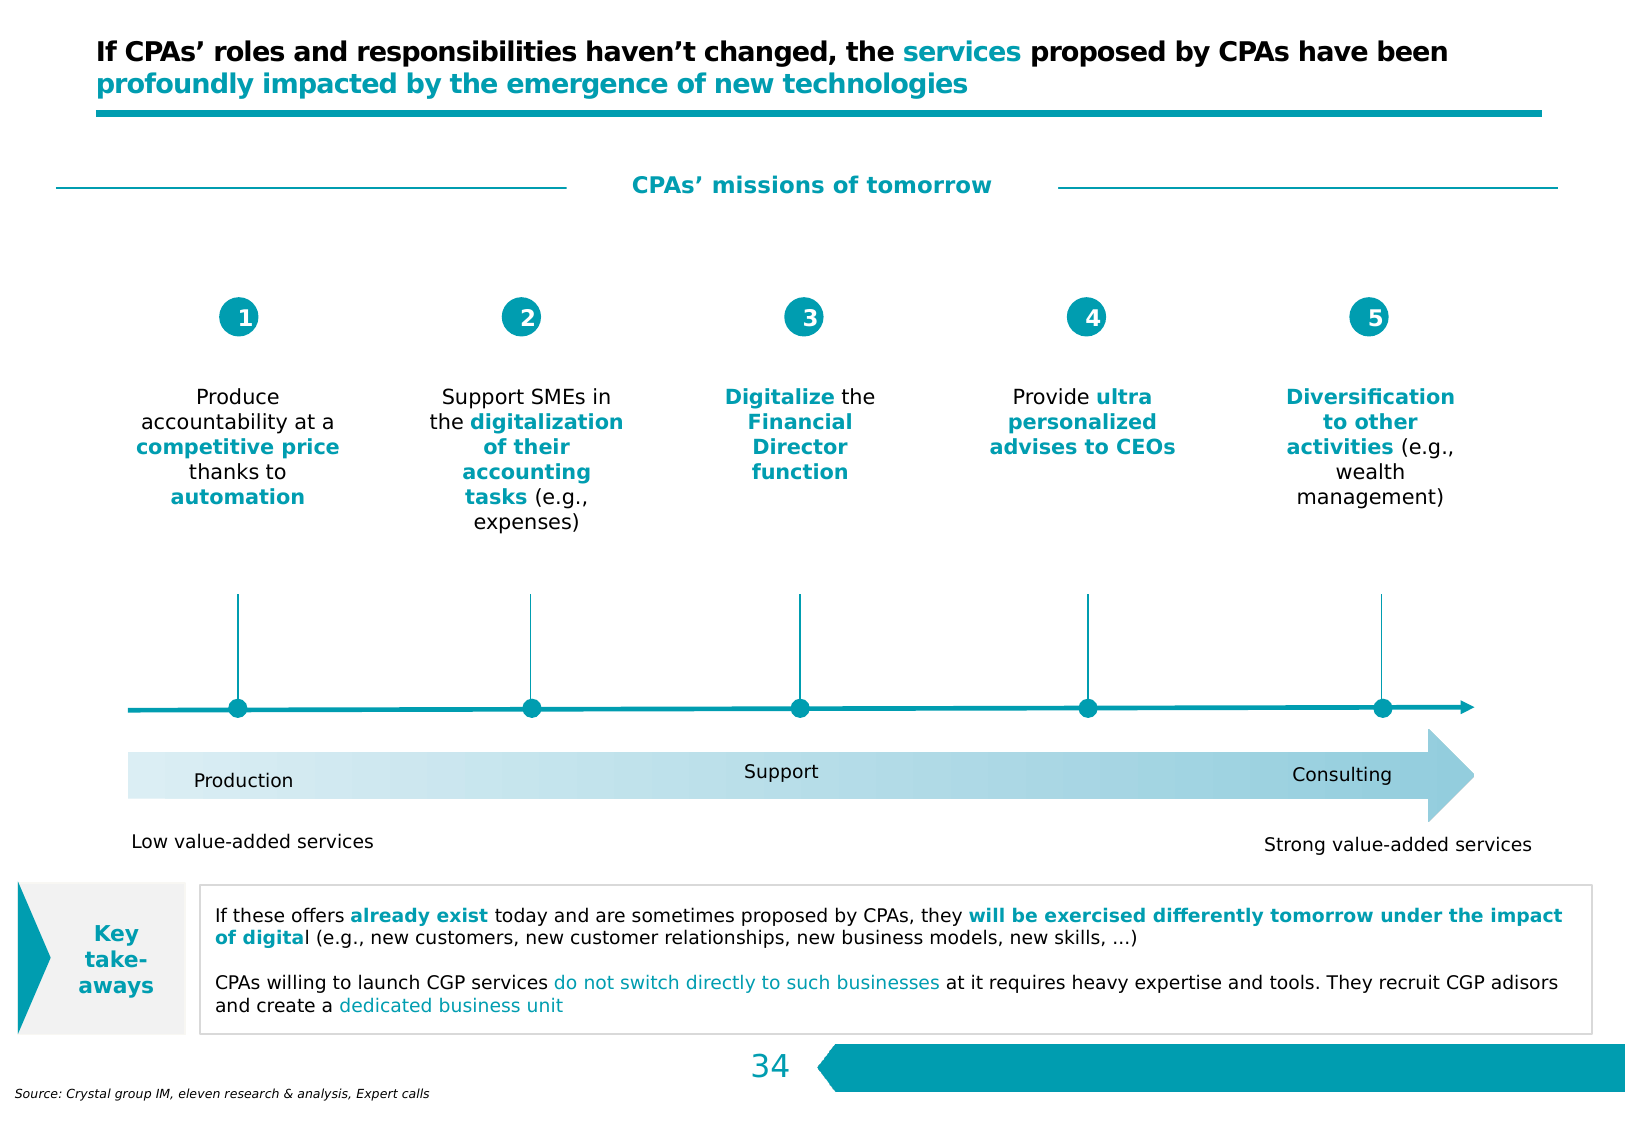

# If CPAs’ roles and responsibilities haven’t changed, the services proposed by CPAs have been profoundly impacted by the emergence of new technologies
CPAs’ missions of tomorrow
1
2
3
4
5
Produce accountability at a competitive price thanks to automation
Support SMEs in the digitalization of their accounting tasks (e.g., expenses)
Digitalize the Financial Director function
Provide ultra personalized advises to CEOs
Diversification to other activities (e.g., wealth management)

Support
Consulting
Production
Low value-added services
Strong value-added services
Key take-aways
If these offers already exist today and are sometimes proposed by CPAs, they will be exercised differently tomorrow under the impact of digital (e.g., new customers, new customer relationships, new business models, new skills, ...)
CPAs willing to launch CGP services do not switch directly to such businesses at it requires heavy expertise and tools. They recruit CGP adisors and create a dedicated business unit

Source: Crystal group IM, eleven research & analysis, Expert calls